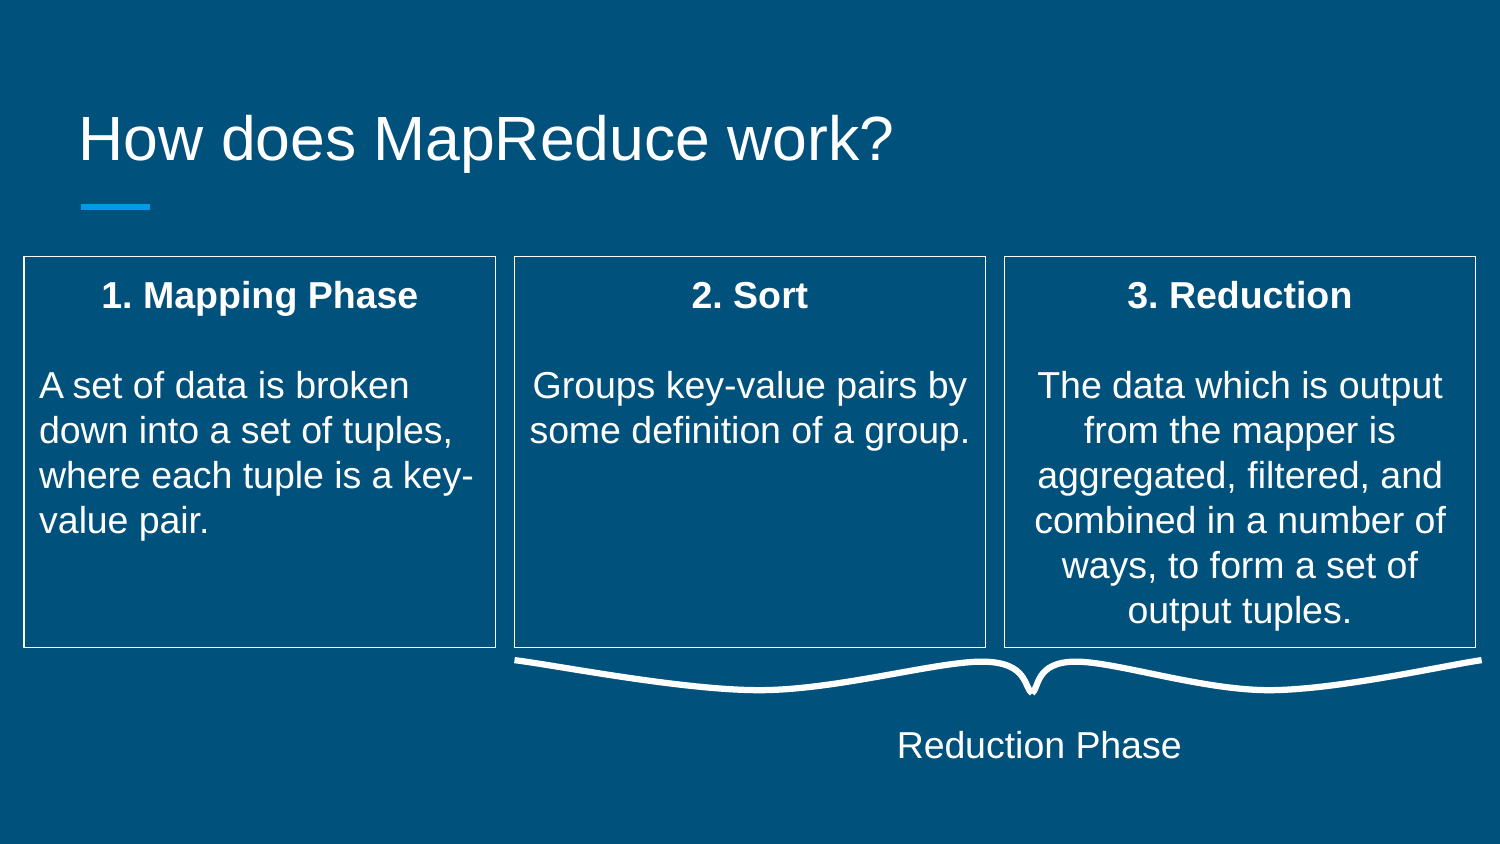

# How does MapReduce work?
1. Mapping Phase

A set of data is broken down into a set of tuples, where each tuple is a key-value pair.
2. Sort

Groups key-value pairs by some definition of a group.
3. Reduction

The data which is output from the mapper is aggregated, filtered, and combined in a number of ways, to form a set of output tuples.

Reduction Phase